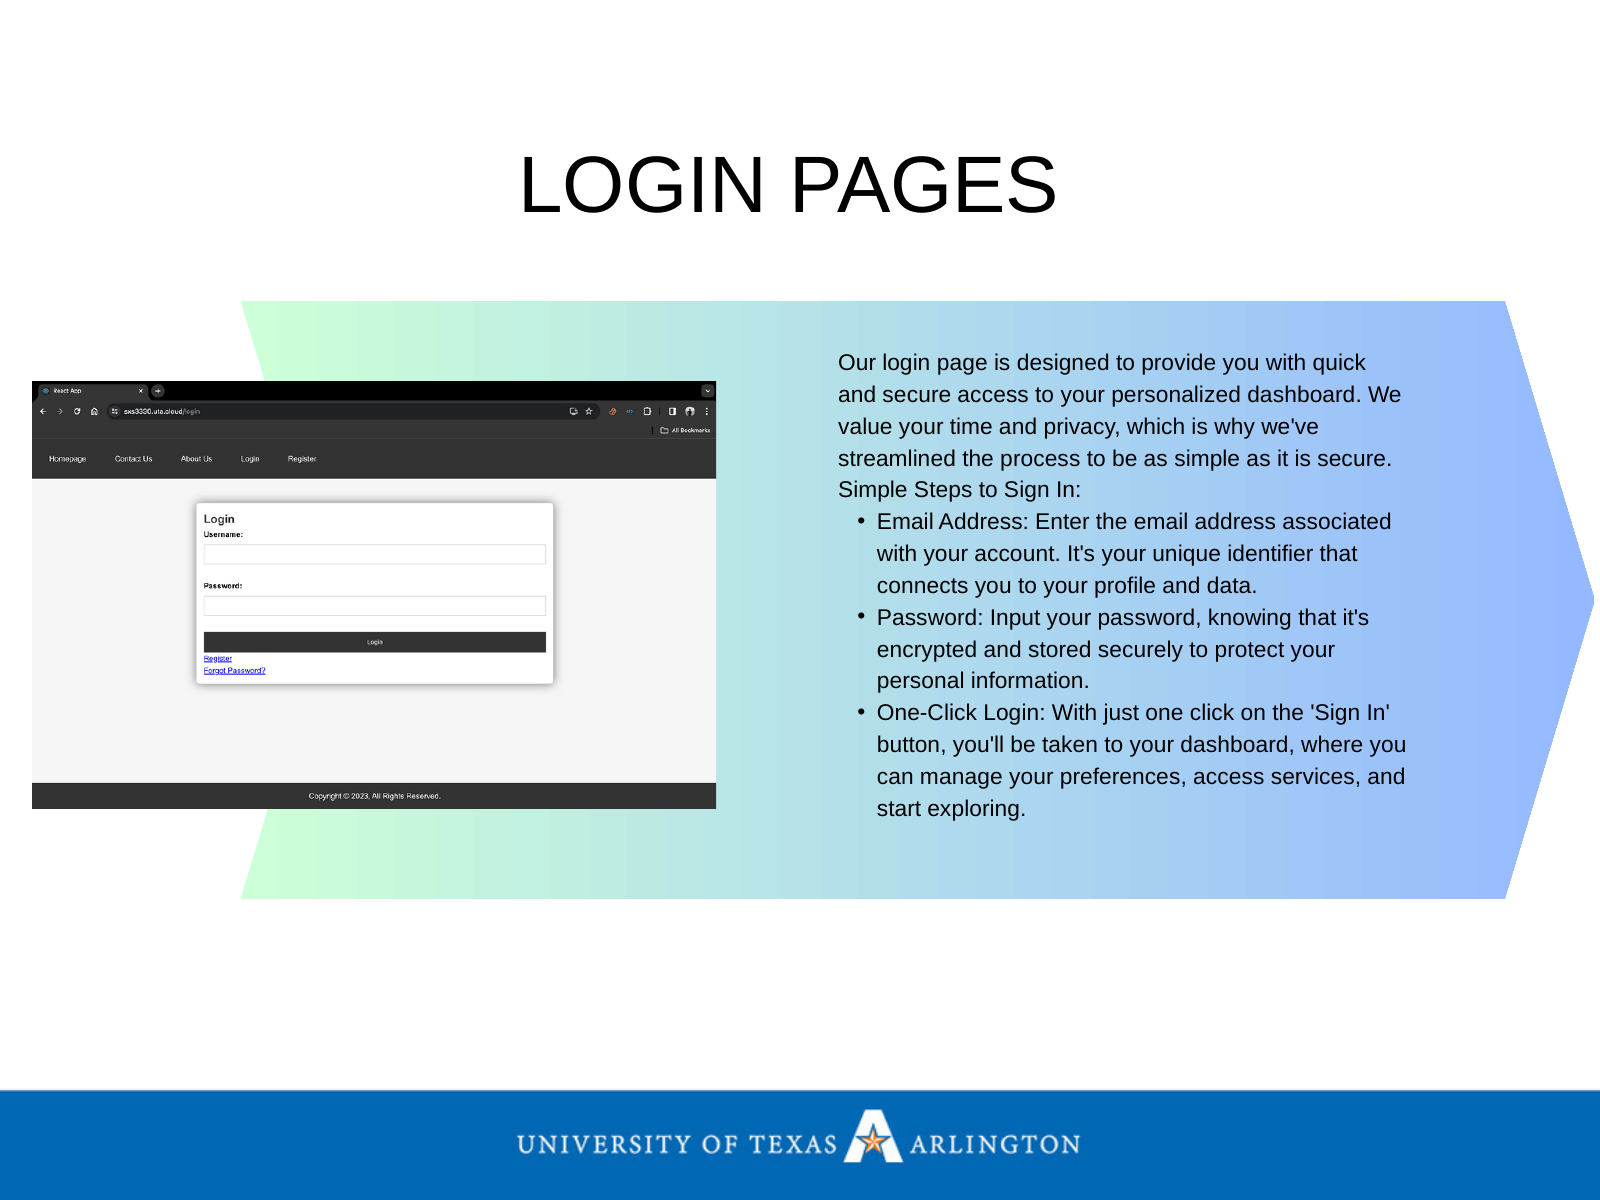

LOGIN PAGES

Our login page is designed to provide you with quick and secure access to your personalized dashboard. We value your time and privacy, which is why we've streamlined the process to be as simple as it is secure.
Simple Steps to Sign In:
Email Address: Enter the email address associated with your account. It's your unique identifier that connects you to your profile and data.
Password: Input your password, knowing that it's encrypted and stored securely to protect your personal information.
One-Click Login: With just one click on the 'Sign In' button, you'll be taken to your dashboard, where you can manage your preferences, access services, and start exploring.